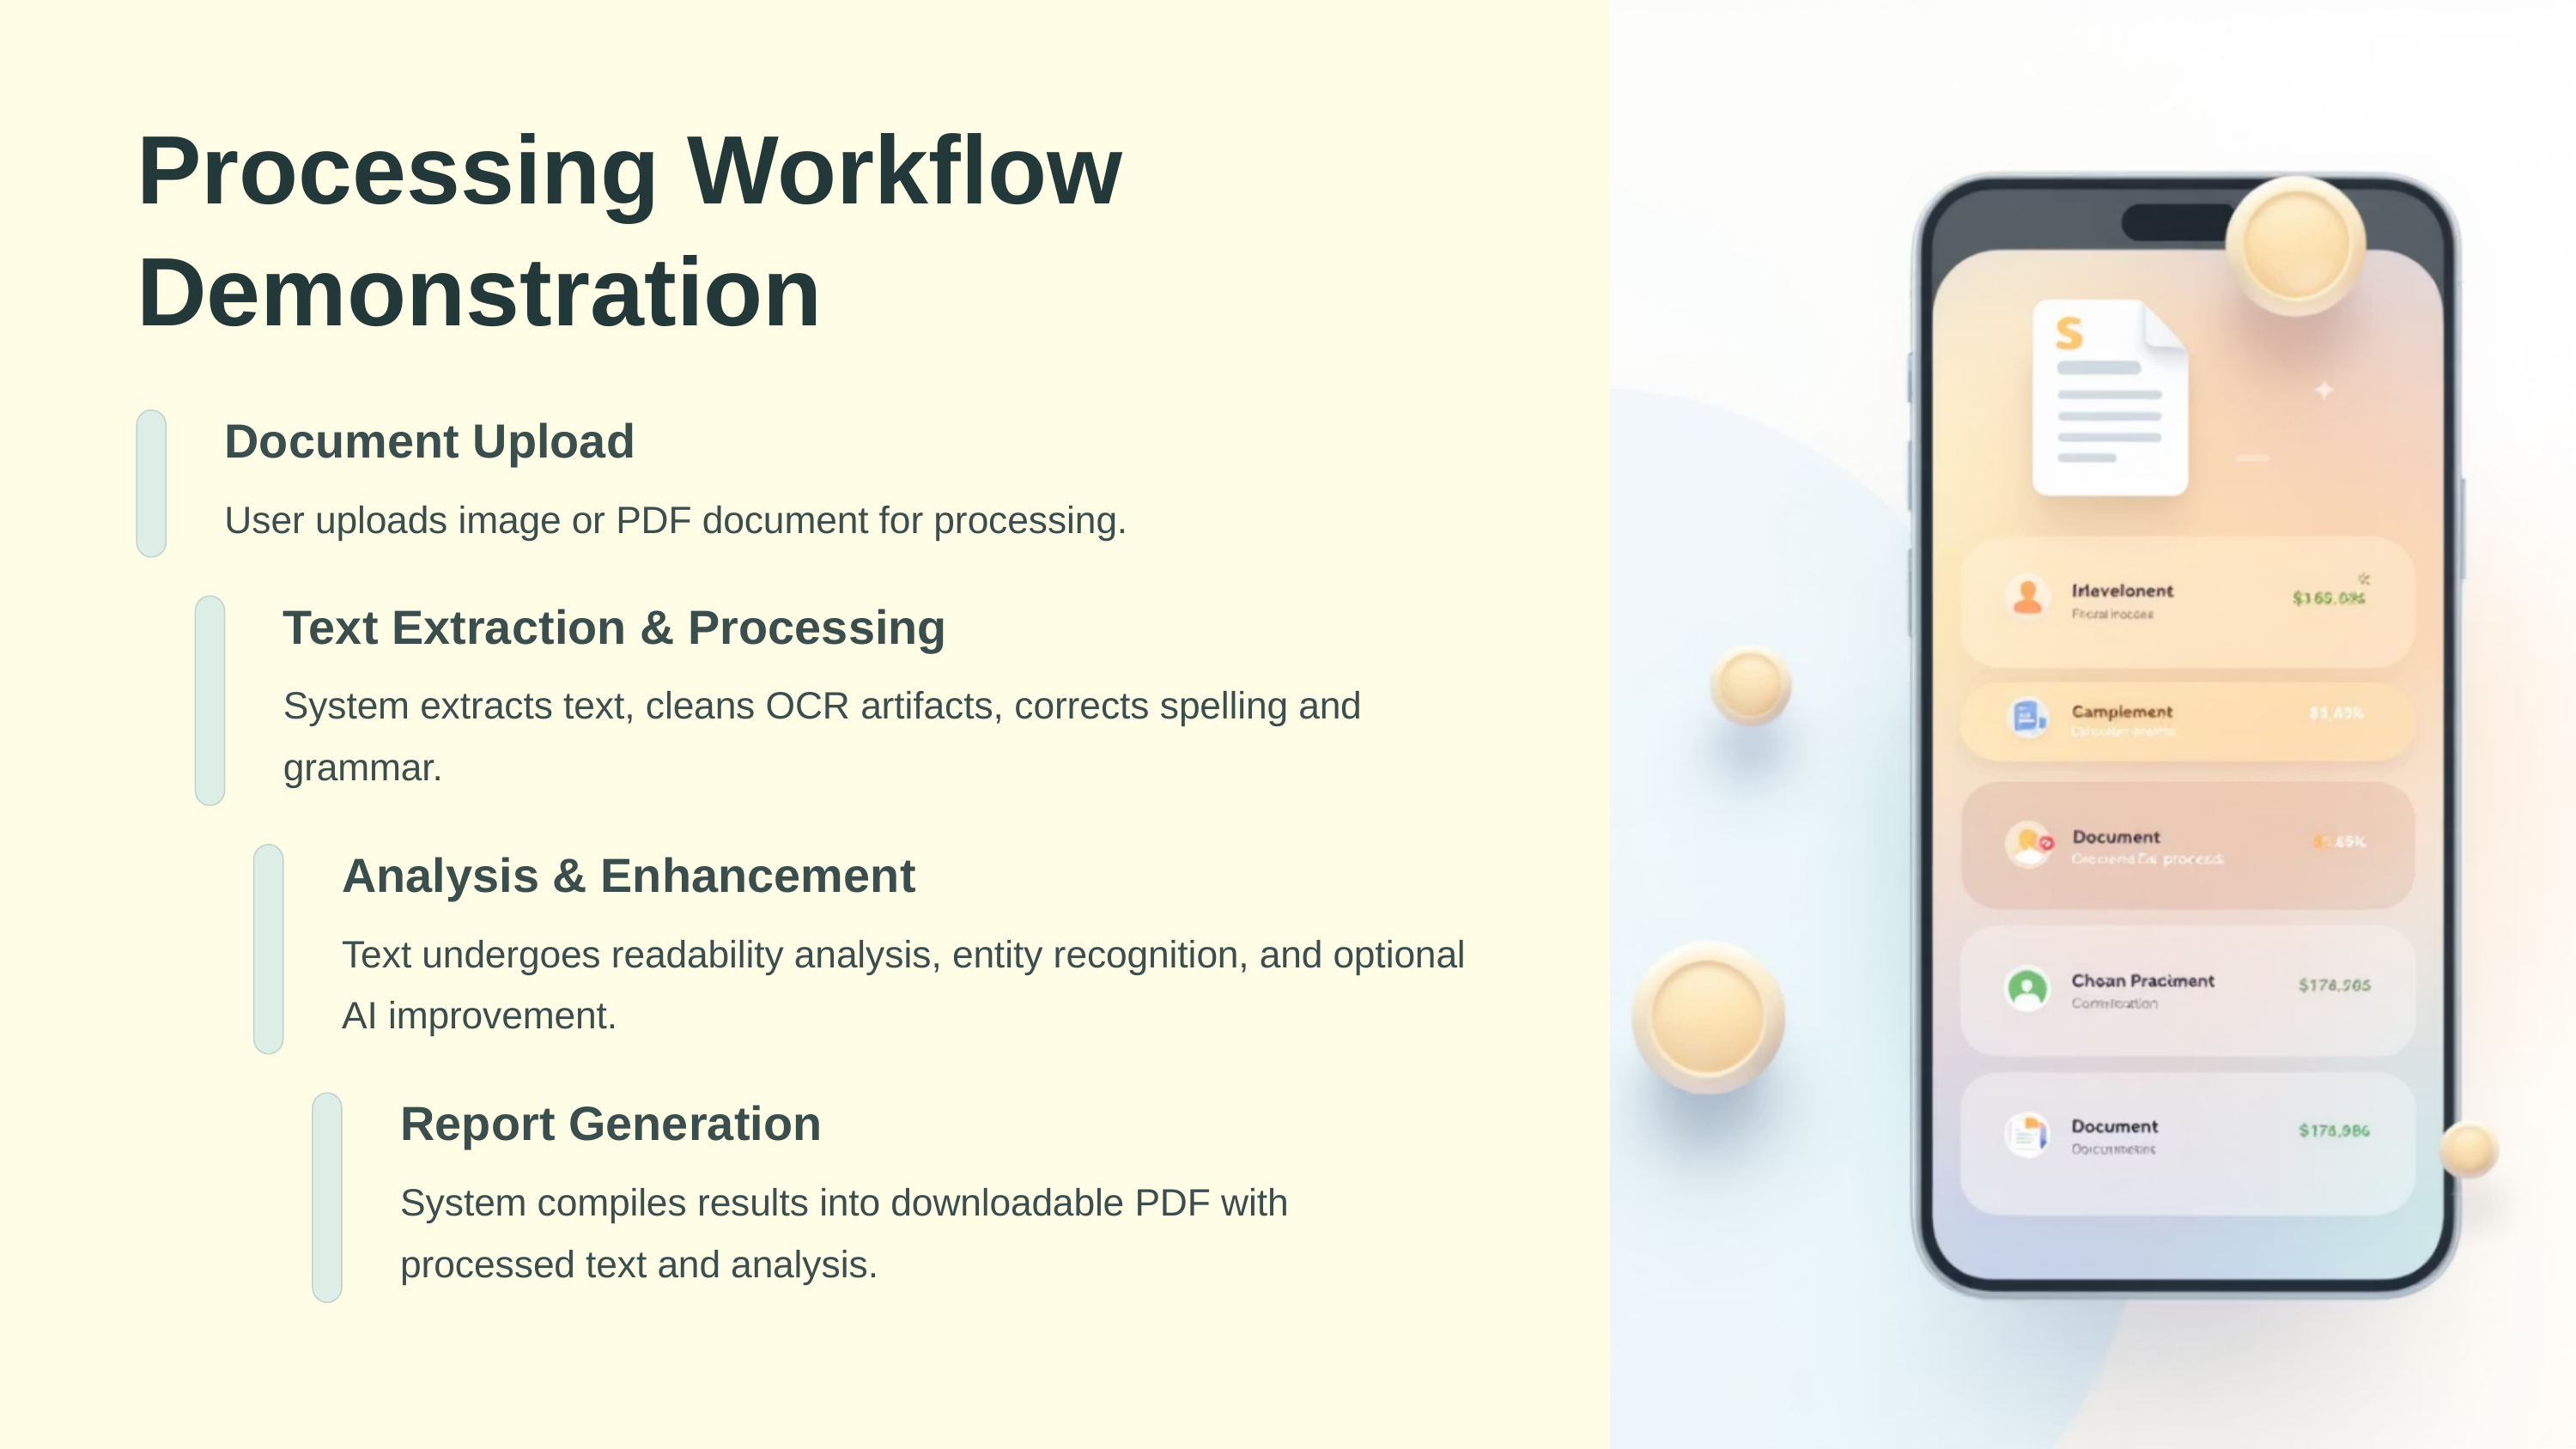

Processing Workflow Demonstration

Document Upload

User uploads image or PDF document for processing.

Text Extraction & Processing

System extracts text, cleans OCR artifacts, corrects spelling and grammar.

Analysis & Enhancement

Text undergoes readability analysis, entity recognition, and optional AI improvement.

Report Generation

System compiles results into downloadable PDF with processed text and analysis.